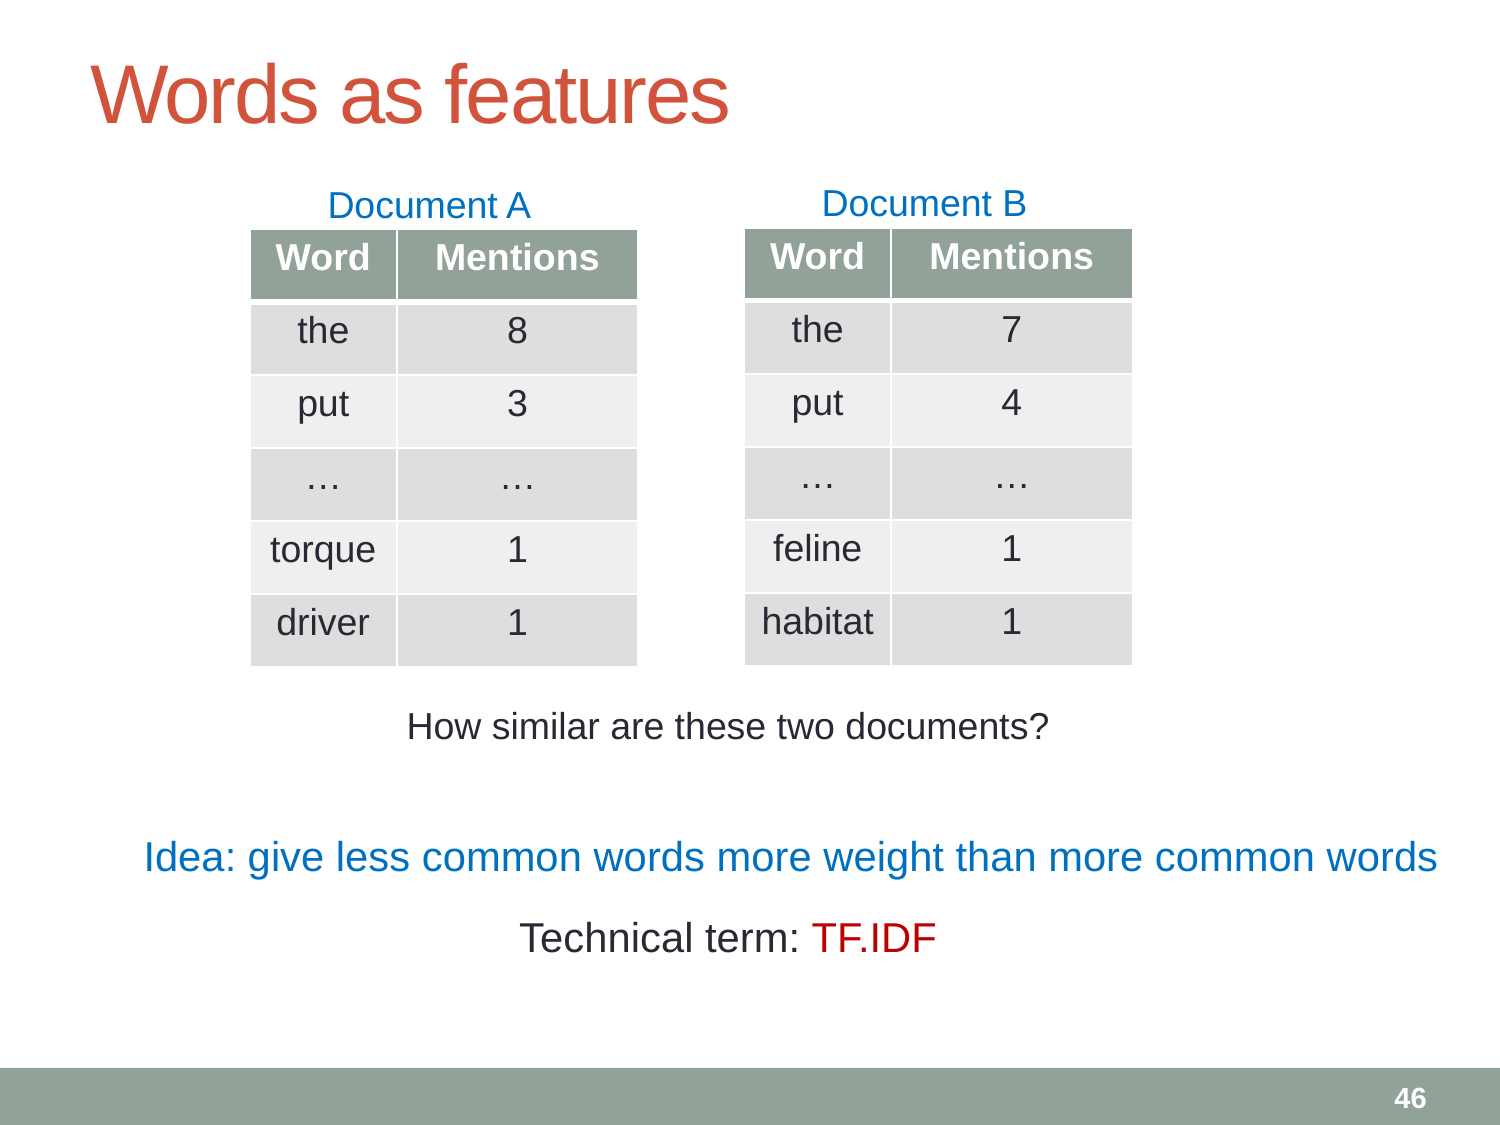

# Words as features
Document B
Document A
| Word | Mentions |
| --- | --- |
| the | 7 |
| put | 4 |
| … | … |
| feline | 1 |
| habitat | 1 |
| Word | Mentions |
| --- | --- |
| the | 8 |
| put | 3 |
| … | … |
| torque | 1 |
| driver | 1 |
How similar are these two documents?
Idea: give less common words more weight than more common words
Technical term: TF.IDF
46